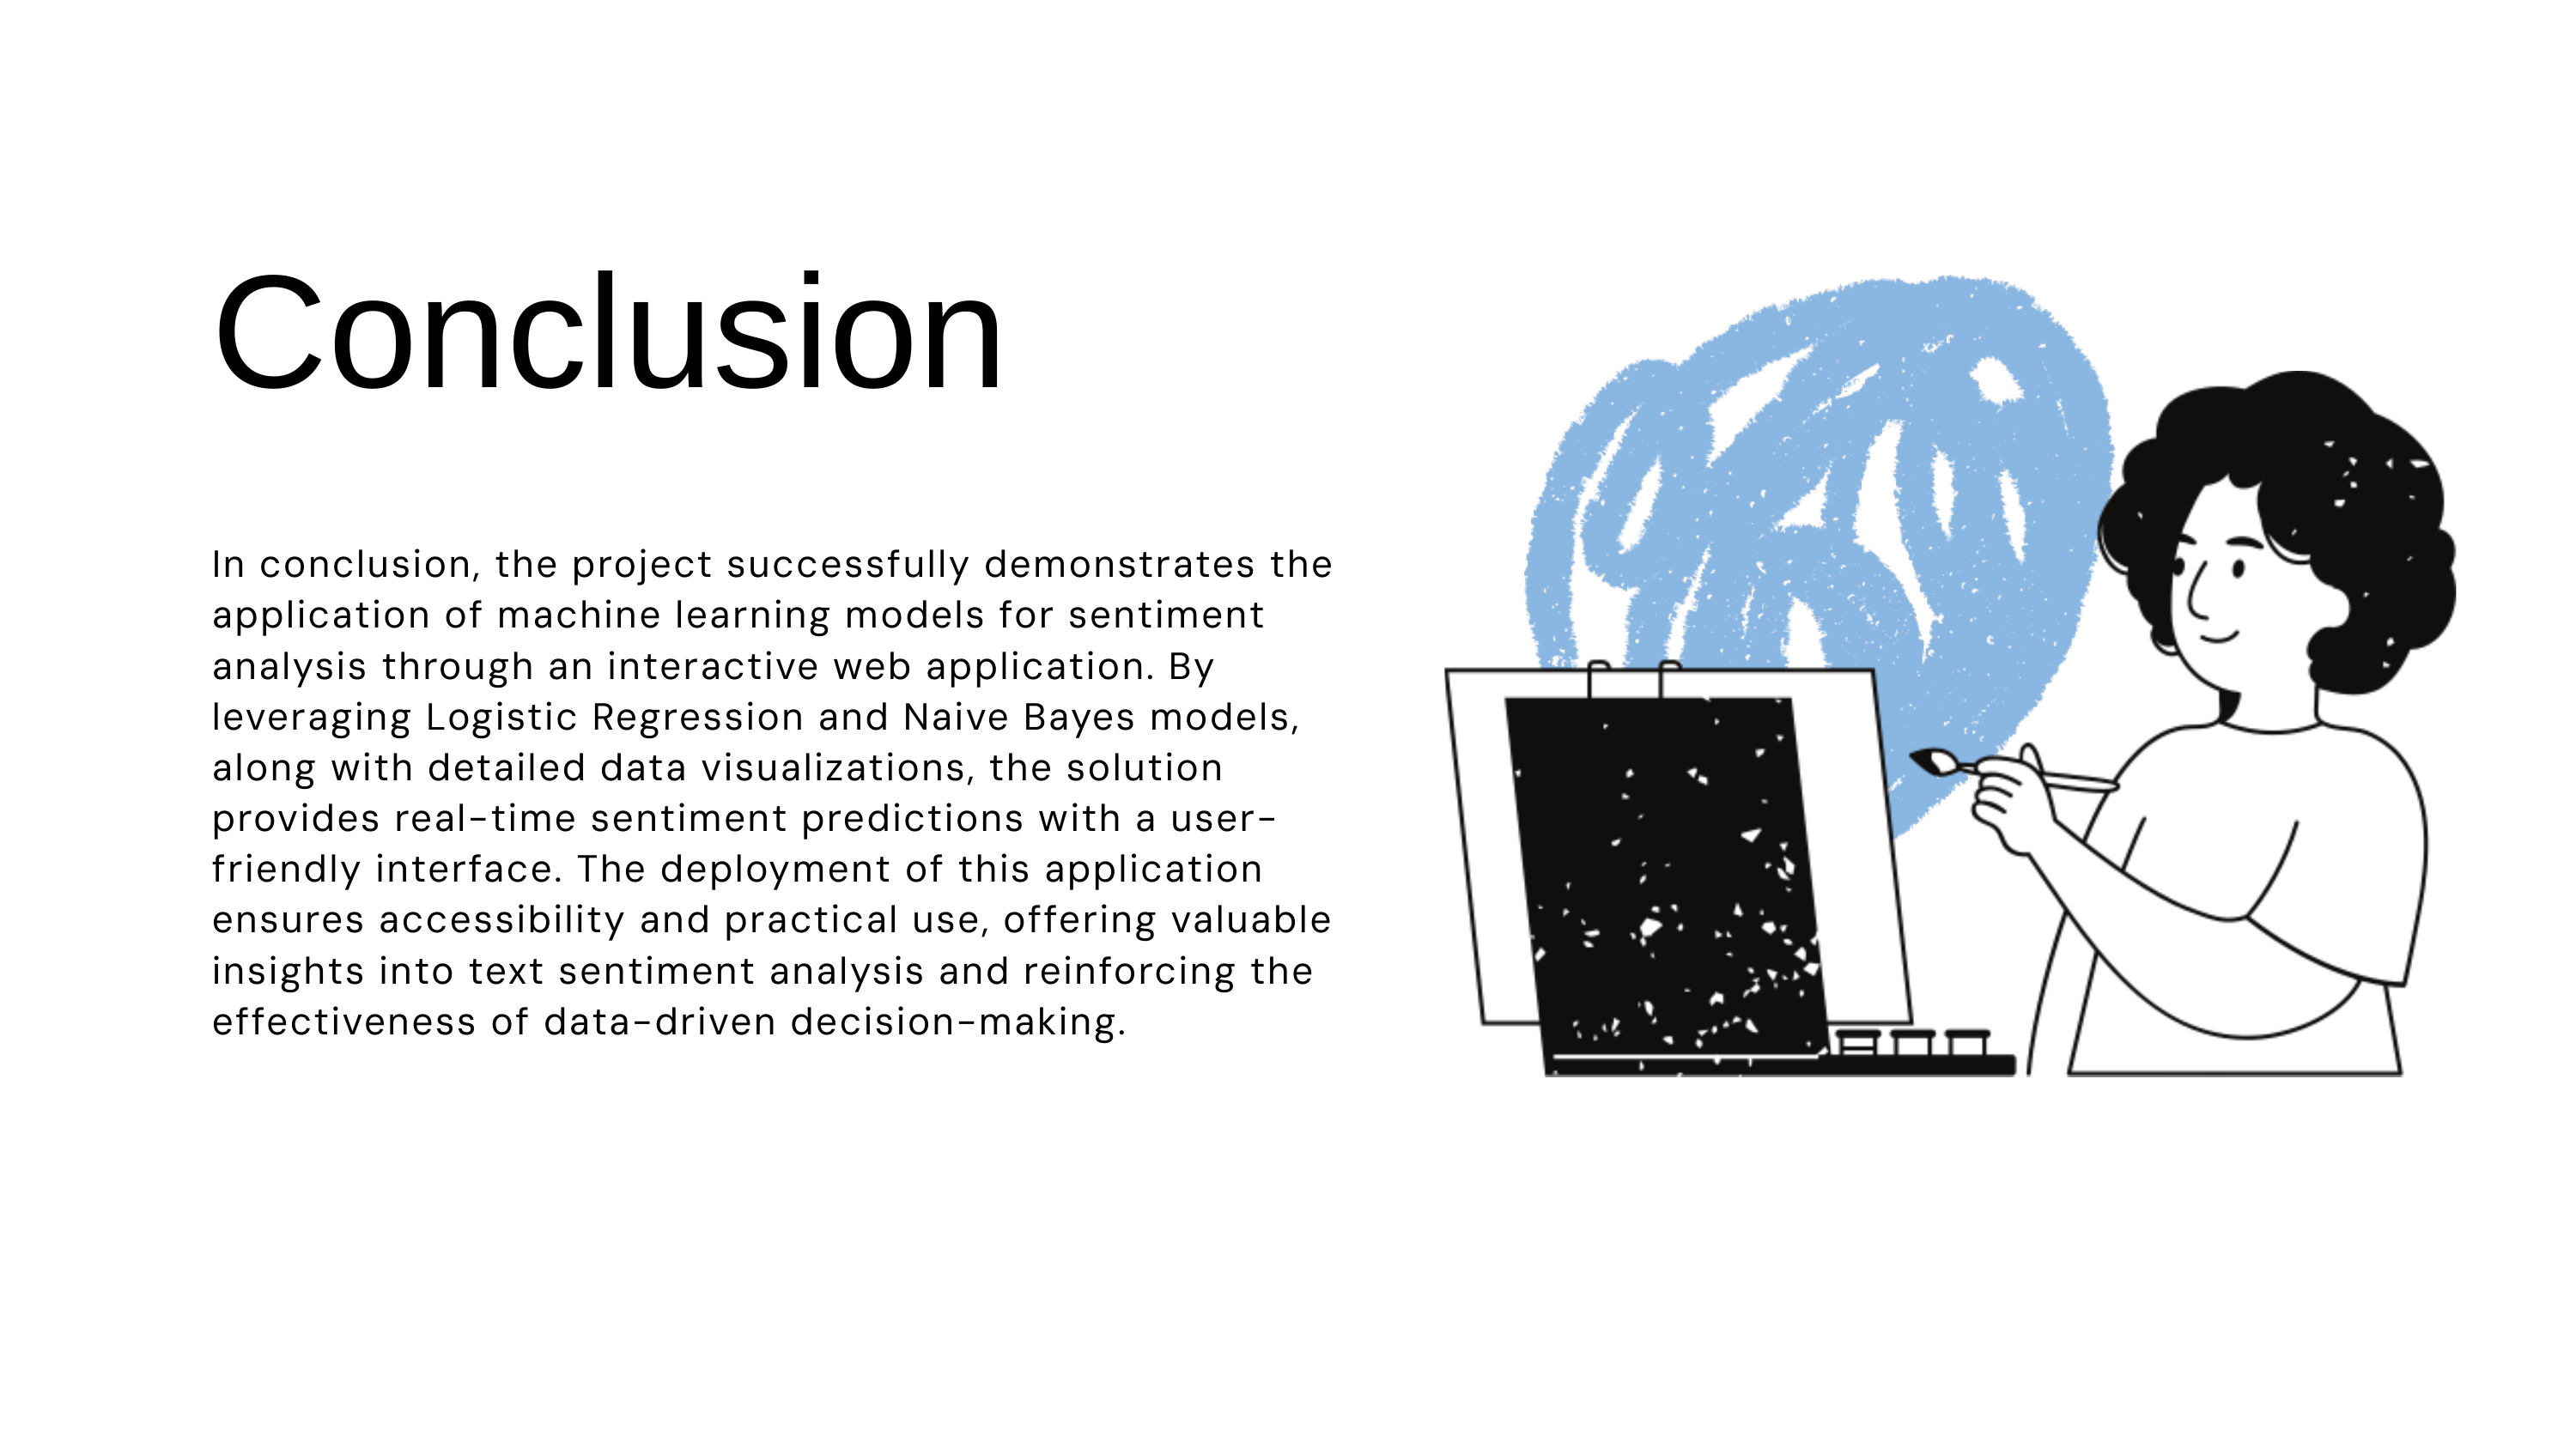

Conclusion

In conclusion, the project successfully demonstrates the application of machine learning models for sentiment analysis through an interactive web application. By leveraging Logistic Regression and Naive Bayes models, along with detailed data visualizations, the solution provides real-time sentiment predictions with a user-friendly interface. The deployment of this application ensures accessibility and practical use, offering valuable insights into text sentiment analysis and reinforcing the effectiveness of data-driven decision-making.